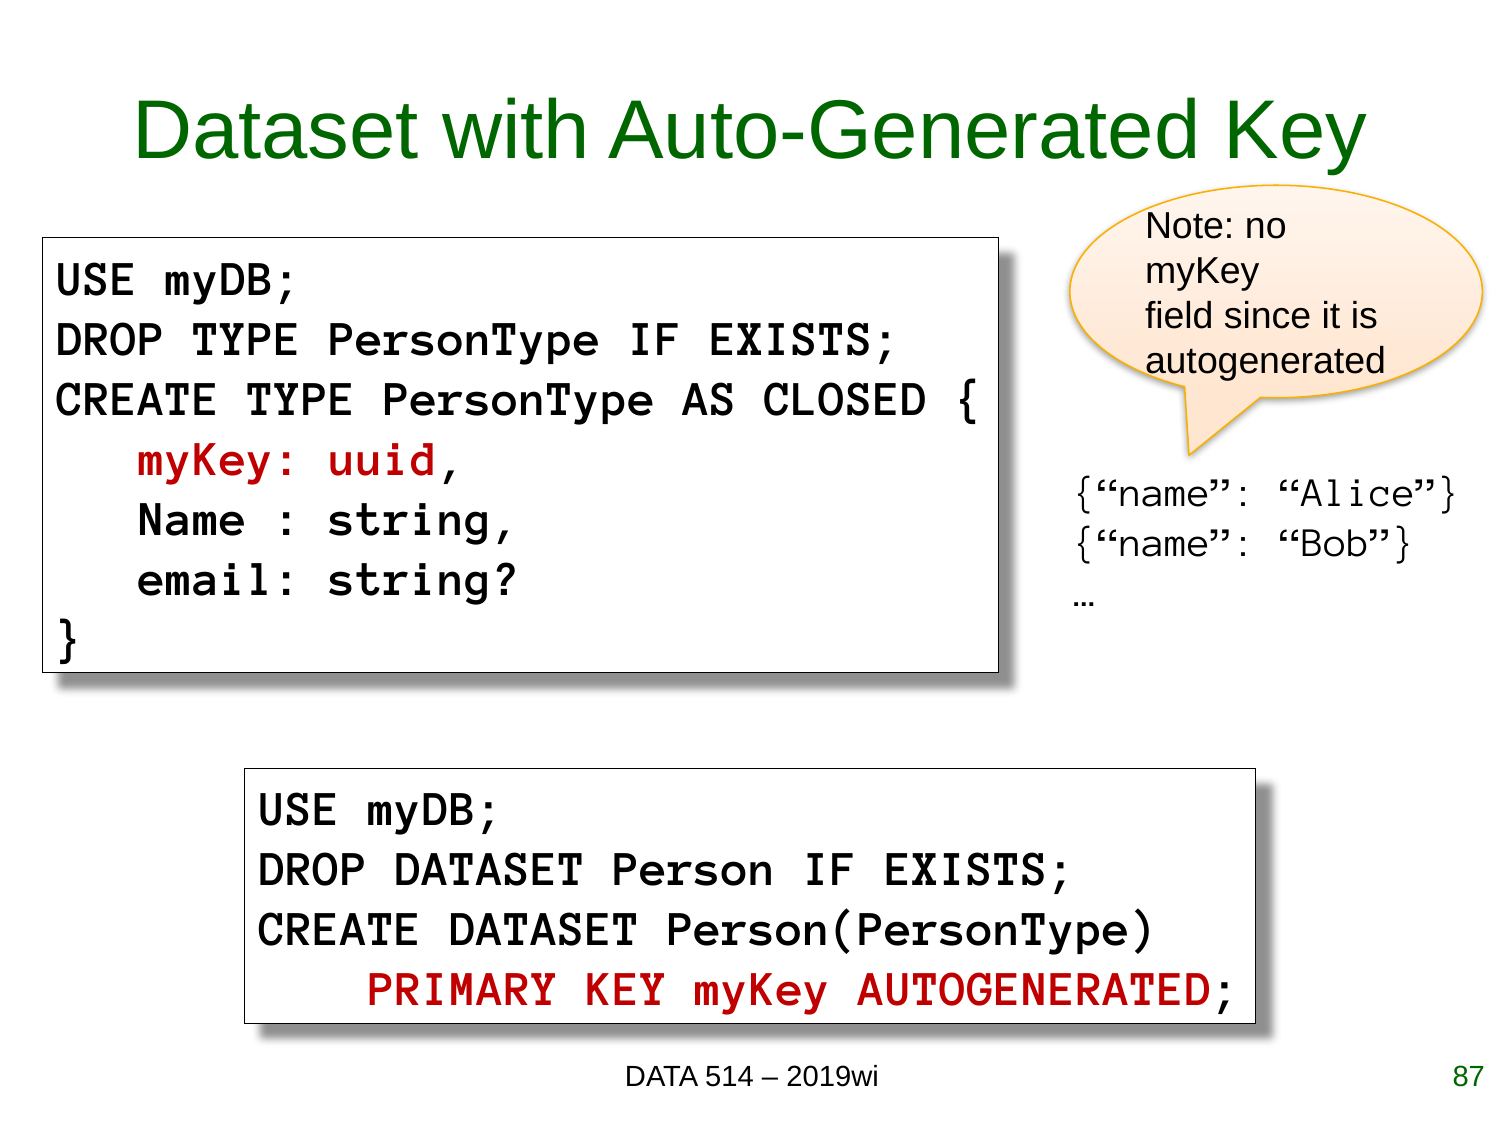

# Dataset with Auto-Generated Key
Note: no myKey
field since it is
autogenerated
USE myDB;
DROP TYPE PersonType IF EXISTS;
CREATE TYPE PersonType AS CLOSED {
   myKey: uuid,
   Name : string,
   email: string?
}
{“name”: “Alice”}
{“name”: “Bob”}
…
USE myDB;
DROP DATASET Person IF EXISTS;
CREATE DATASET Person(PersonType)
    PRIMARY KEY myKey AUTOGENERATED;
DATA 514 – 2019wi
87